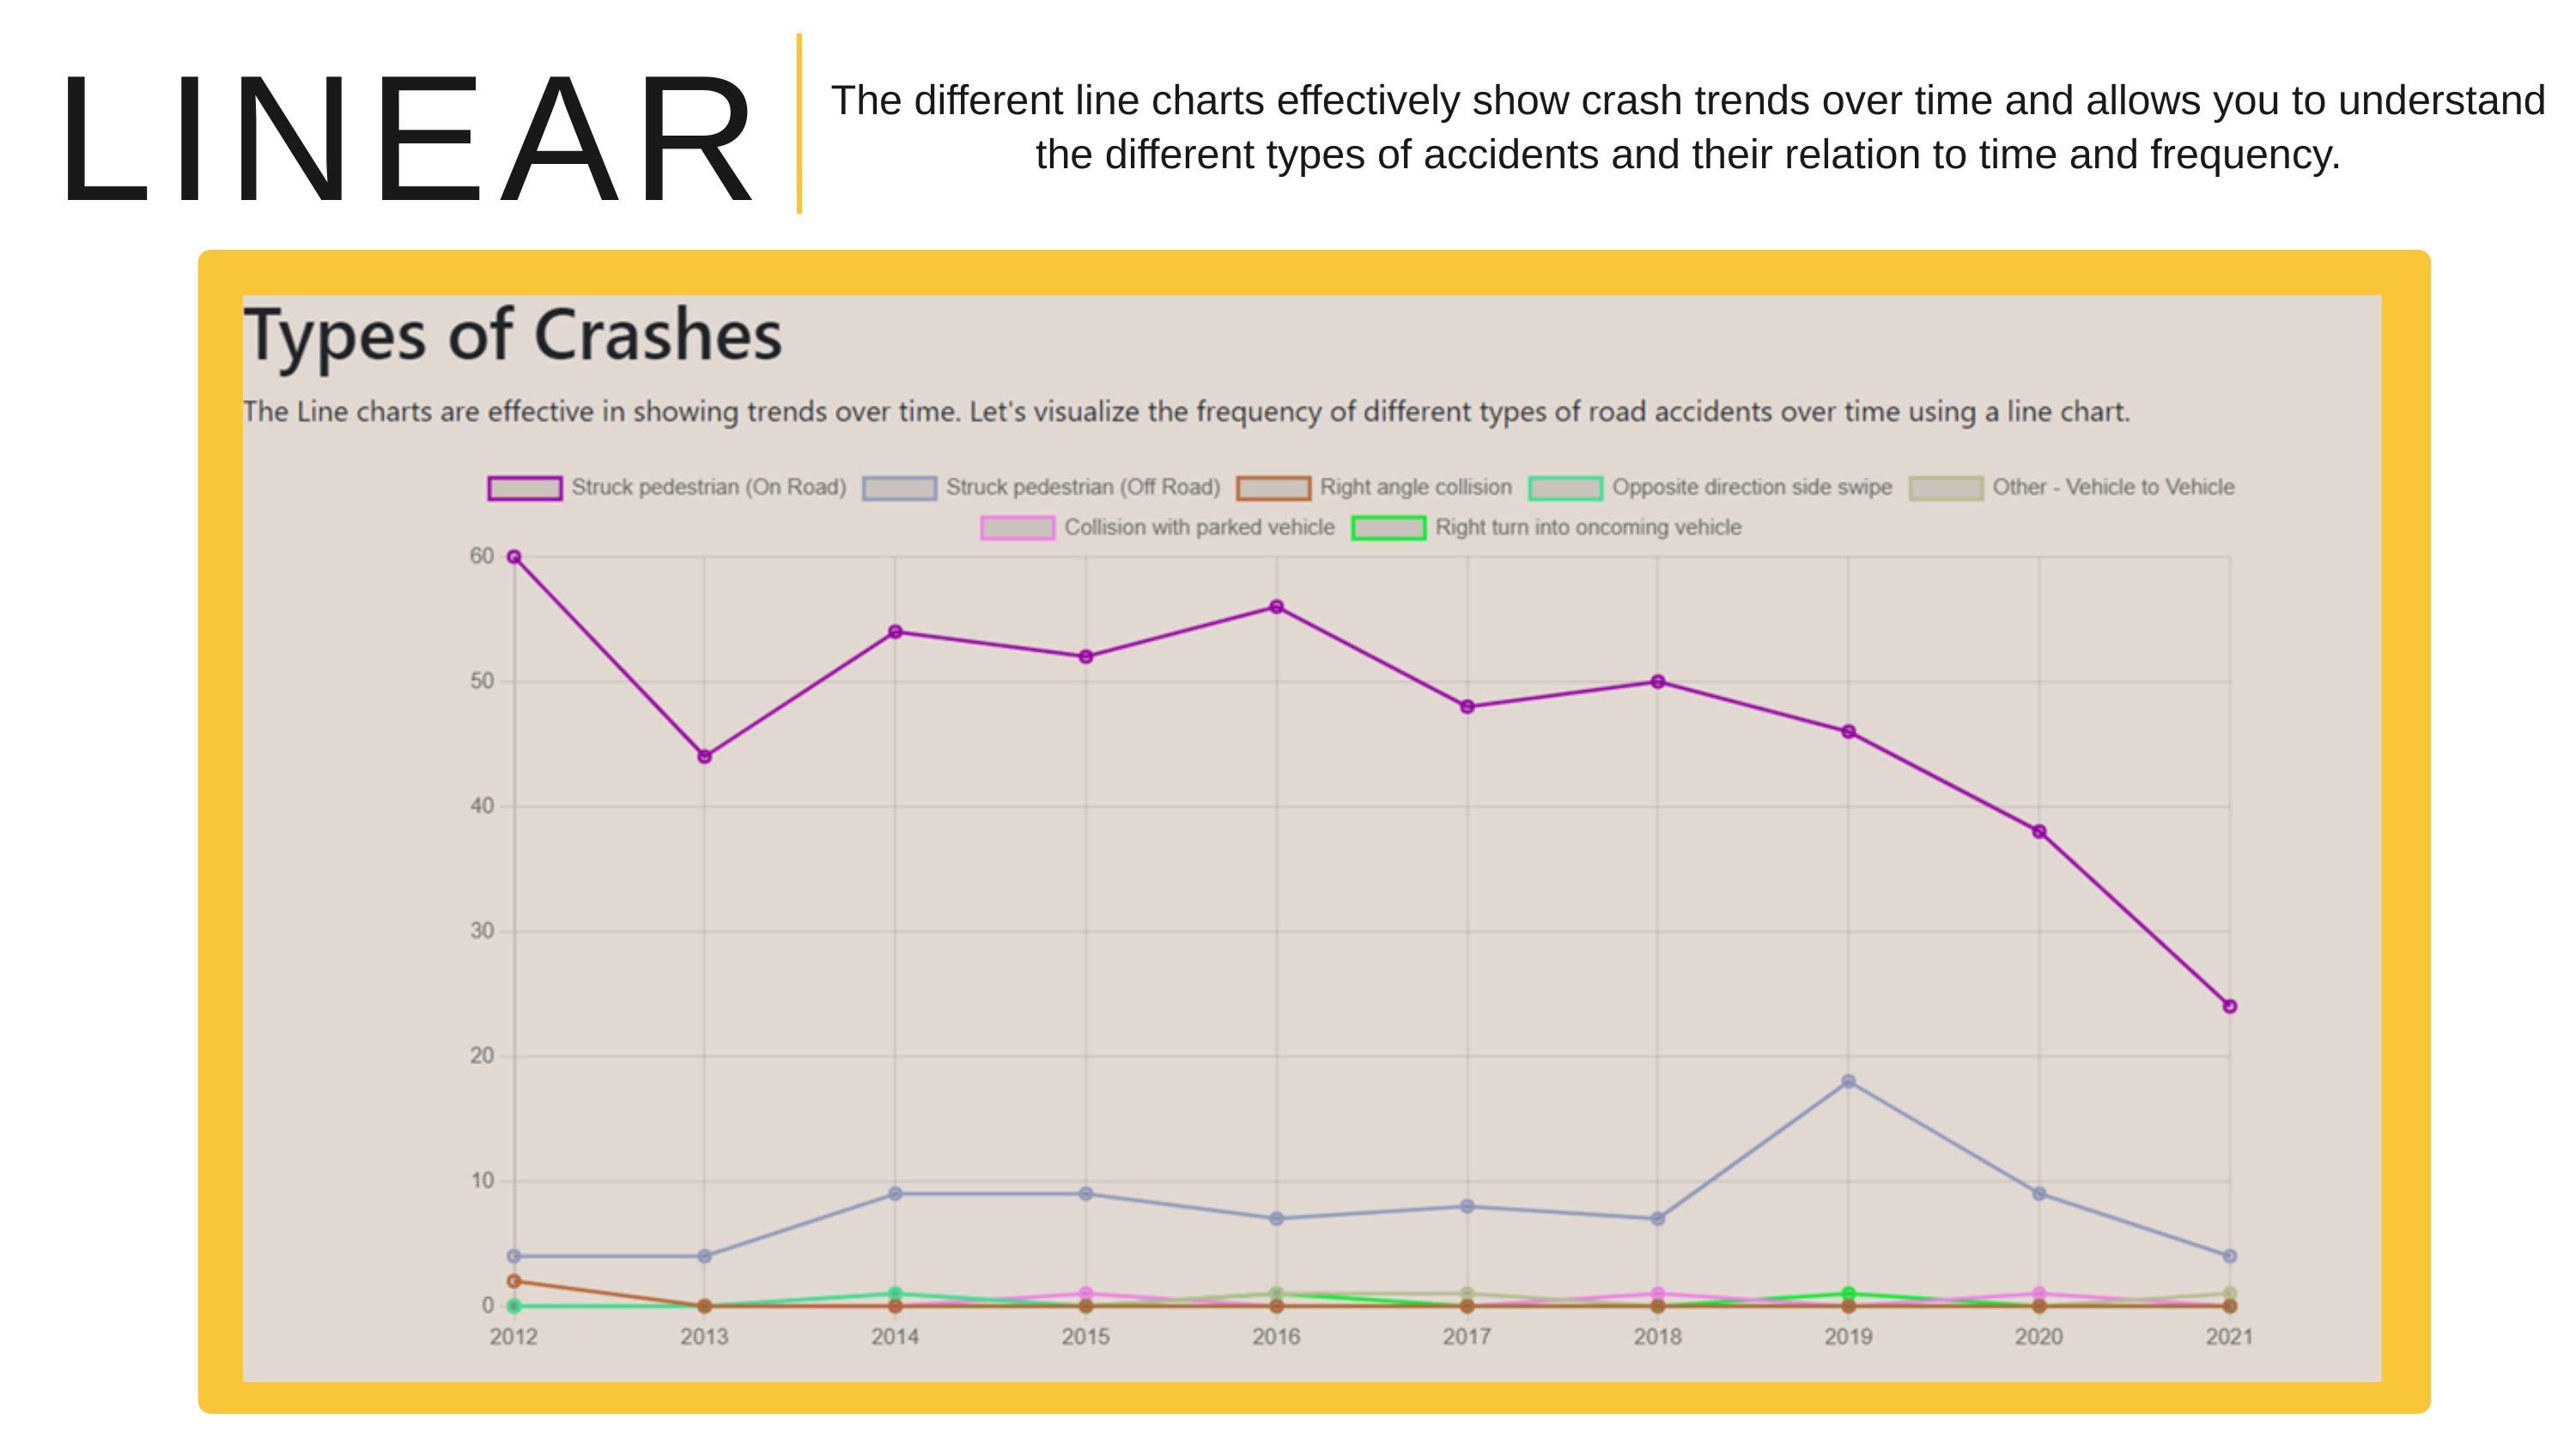

LINEAR

The different line charts effectively show crash trends over time and allows you to understand the different types of accidents and their relation to time and frequency.